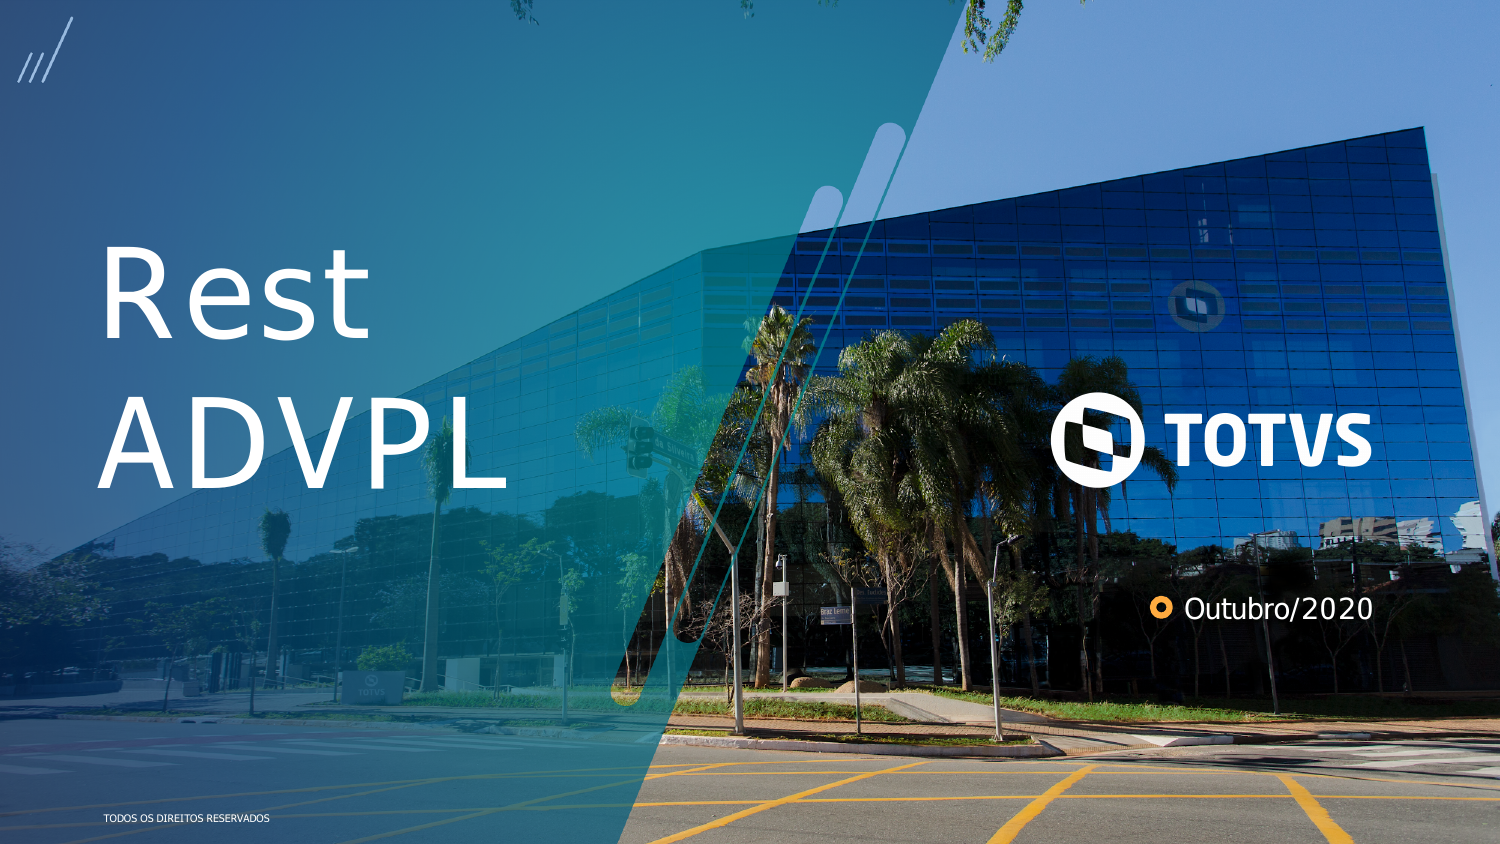

Rest
ADVPL
Outubro/2020

TODOS OS DIREITOS RESERVADOS